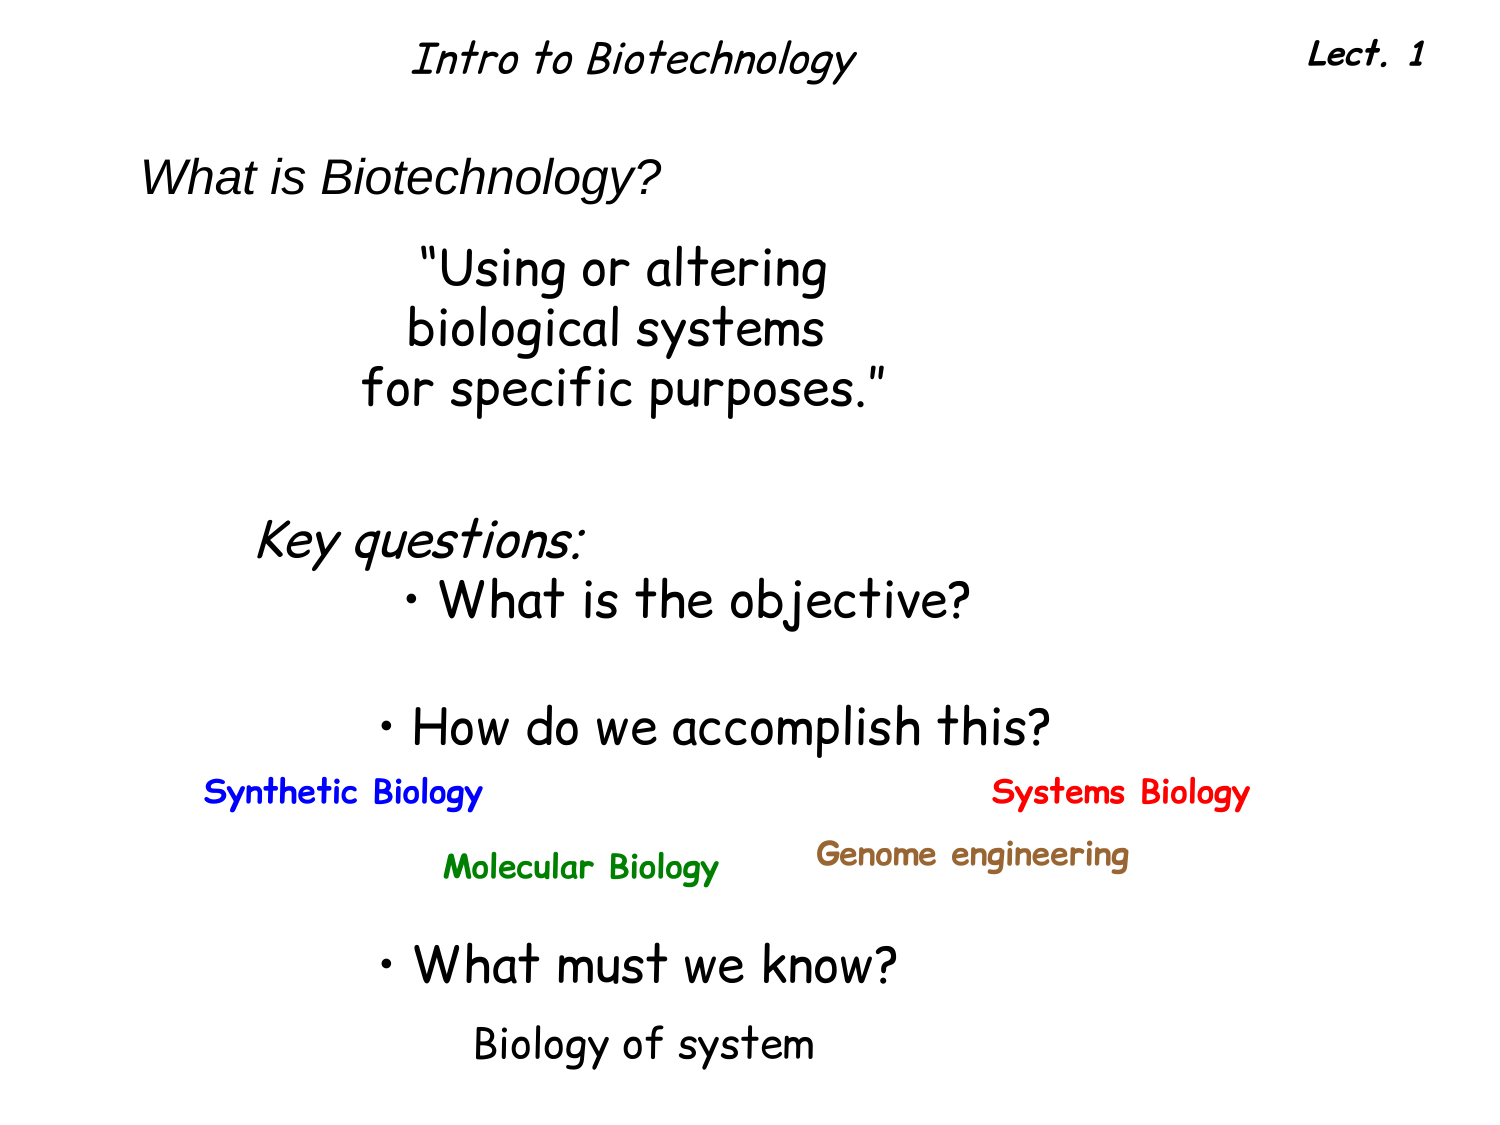

Intro to Biotechnology
Lect. 1
What is Biotechnology?

“Using or altering biological systems
for specific purposes.”
Key questions:
	• What is the objective?
• How do we accomplish this?
Synthetic Biology
Systems Biology
Genome engineering
Molecular Biology
• What must we know?

Biology of system